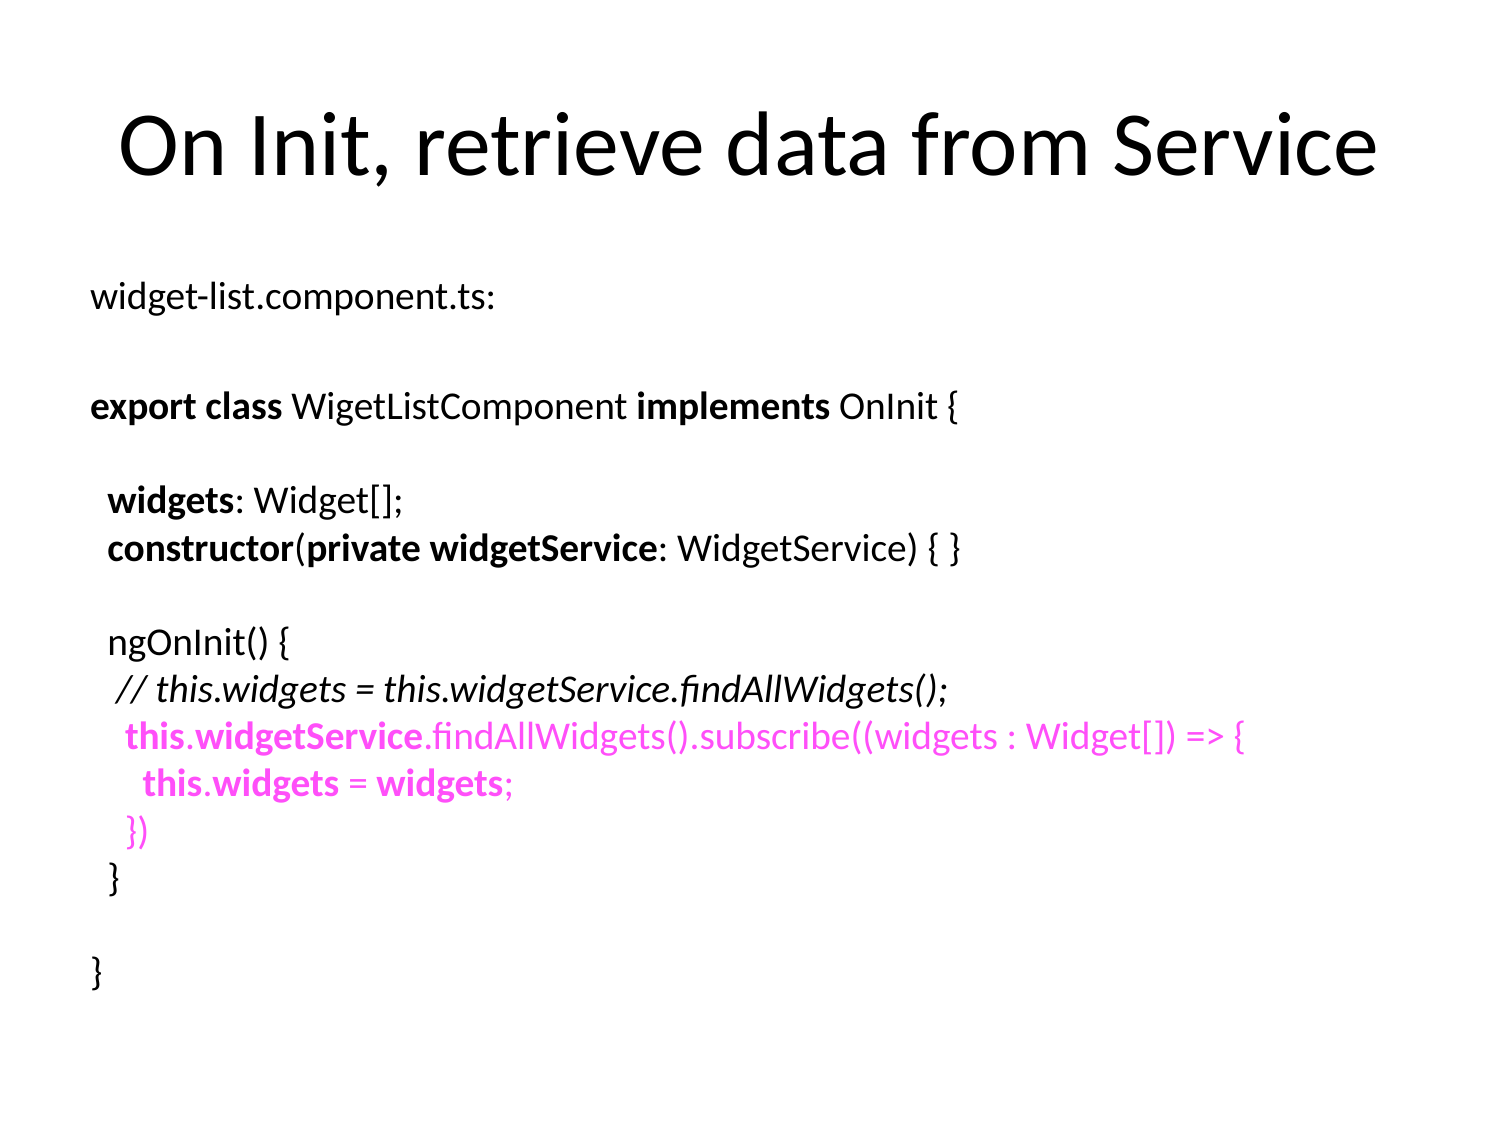

# On Init, retrieve data from Service
widget-list.component.ts:

export class WigetListComponent implements OnInit {
  widgets: Widget[];
  constructor(private widgetService: WidgetService) { }
  ngOnInit() {
   // this.widgets = this.widgetService.findAllWidgets();
    this.widgetService.findAllWidgets().subscribe((widgets : Widget[]) => {
      this.widgets = widgets;
    })
  }
}